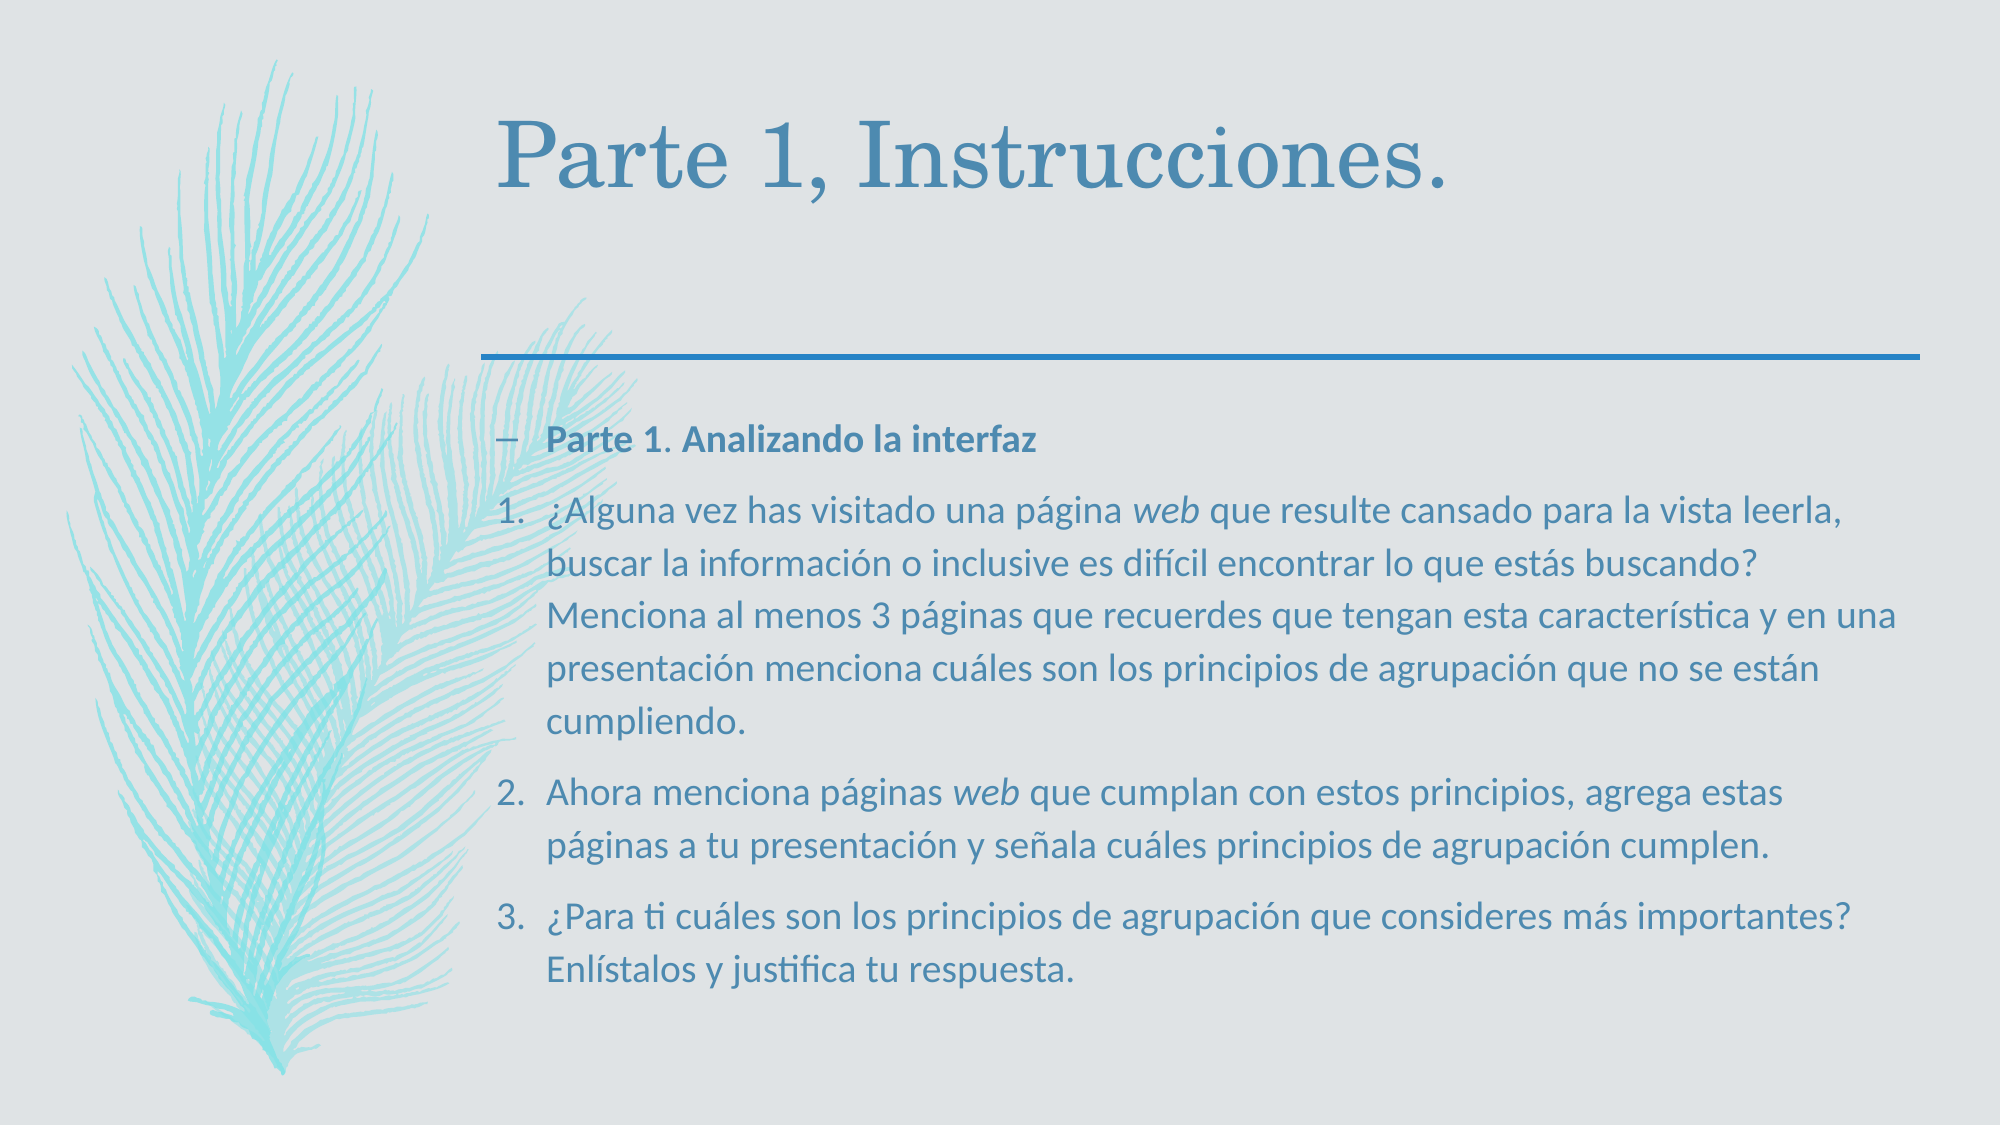

# Parte 1, Instrucciones.
Parte 1. Analizando la interfaz
¿Alguna vez has visitado una página web que resulte cansado para la vista leerla, buscar la información o inclusive es difícil encontrar lo que estás buscando? Menciona al menos 3 páginas que recuerdes que tengan esta característica y en una presentación menciona cuáles son los principios de agrupación que no se están cumpliendo.
Ahora menciona páginas web que cumplan con estos principios, agrega estas páginas a tu presentación y señala cuáles principios de agrupación cumplen.
¿Para ti cuáles son los principios de agrupación que consideres más importantes? Enlístalos y justifica tu respuesta.